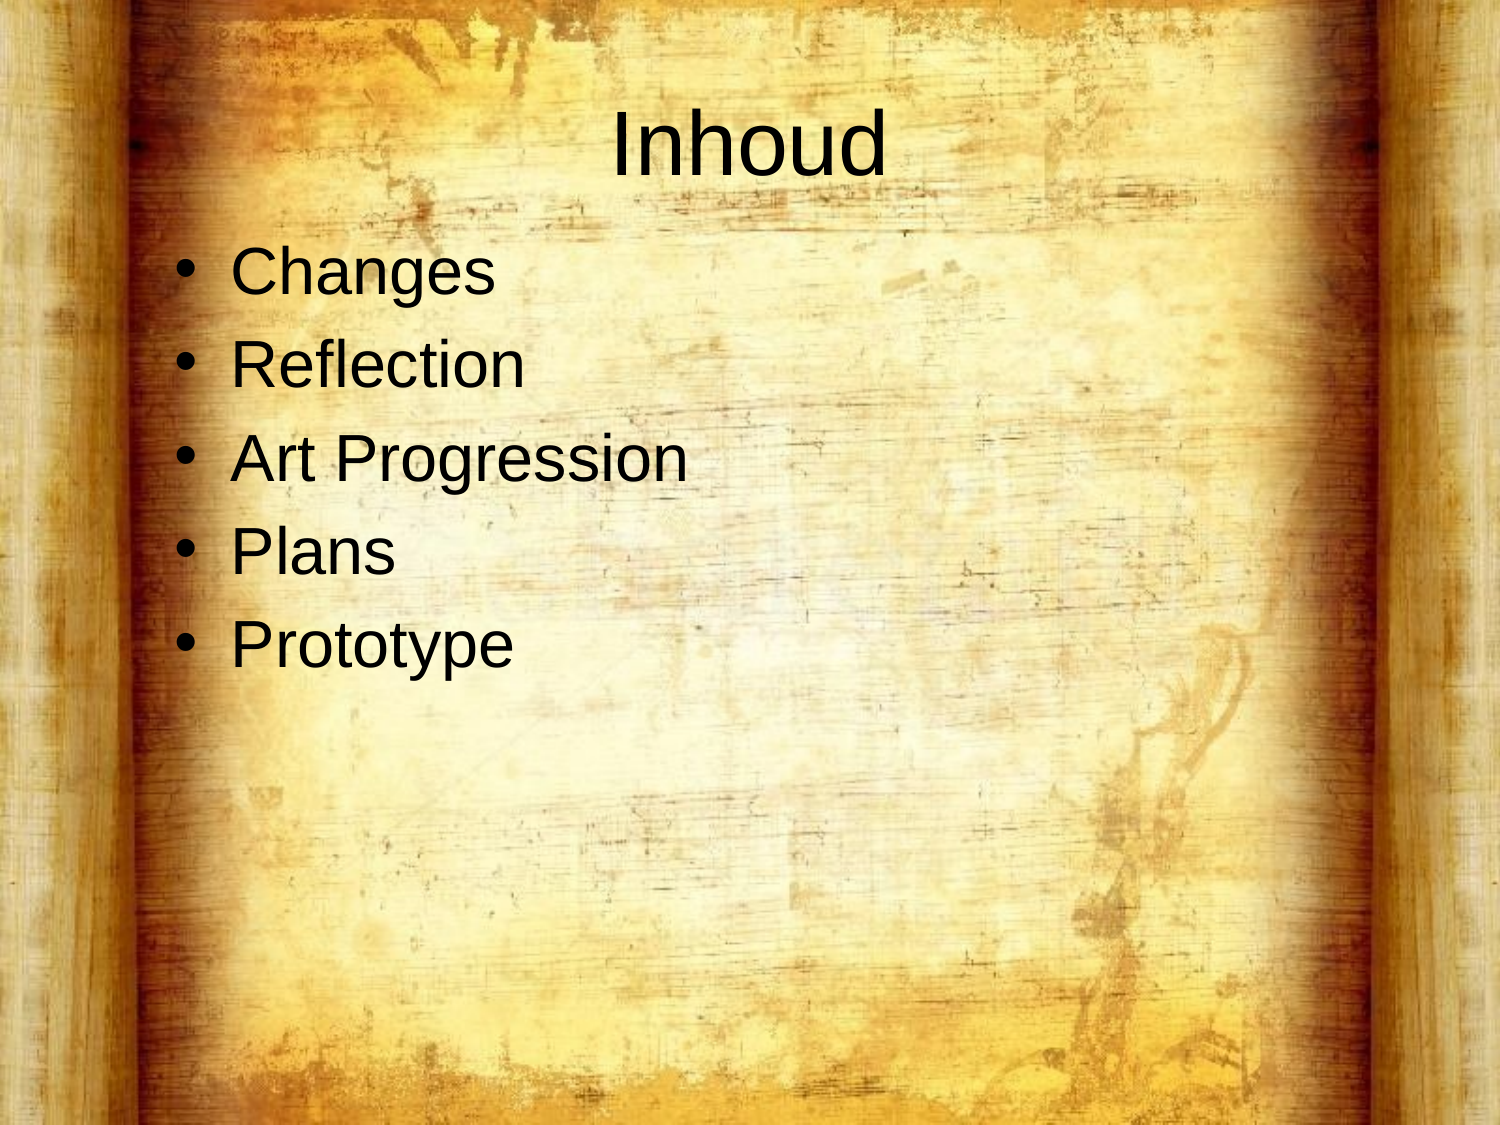

# Inhoud
Changes
Reflection
Art Progression
Plans
Prototype